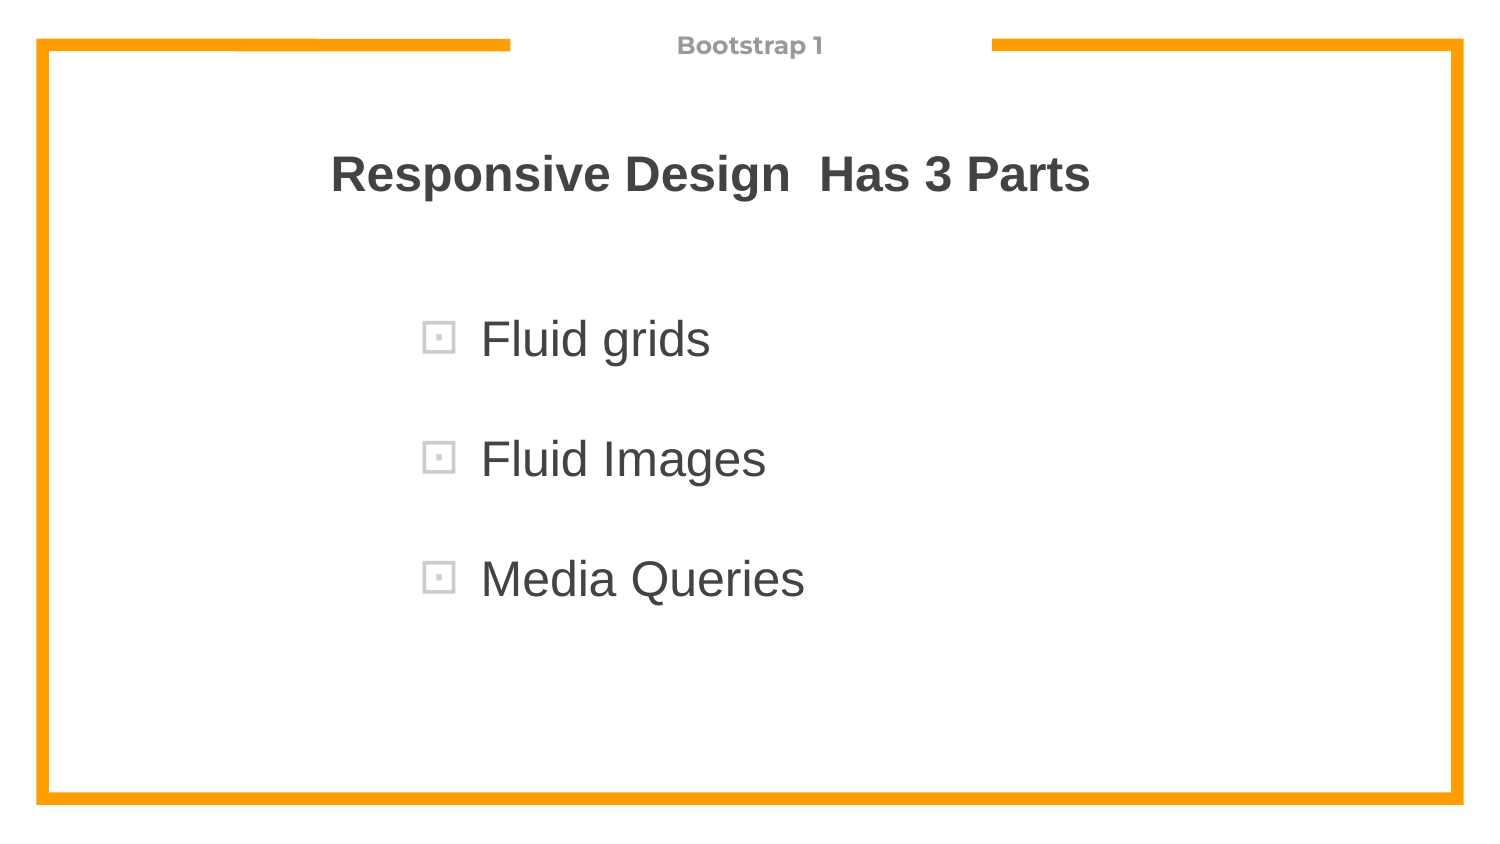

# Bootstrap 1
Responsive Design  Has 3 Parts

Fluid grids

Fluid Images

Media Queries